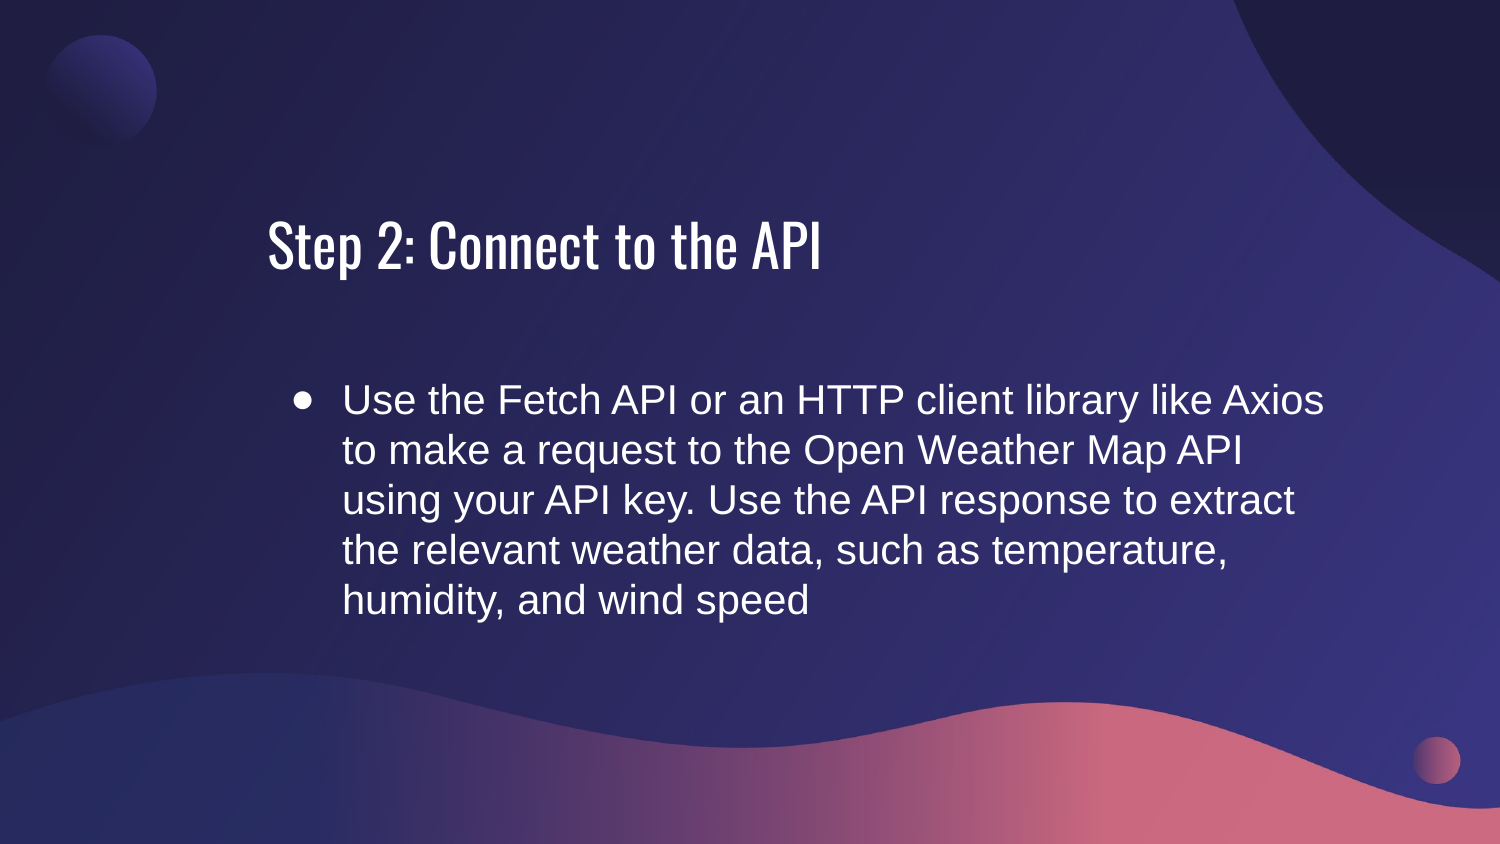

# Step 2: Connect to the API
Use the Fetch API or an HTTP client library like Axios to make a request to the Open Weather Map API using your API key. Use the API response to extract the relevant weather data, such as temperature, humidity, and wind speed